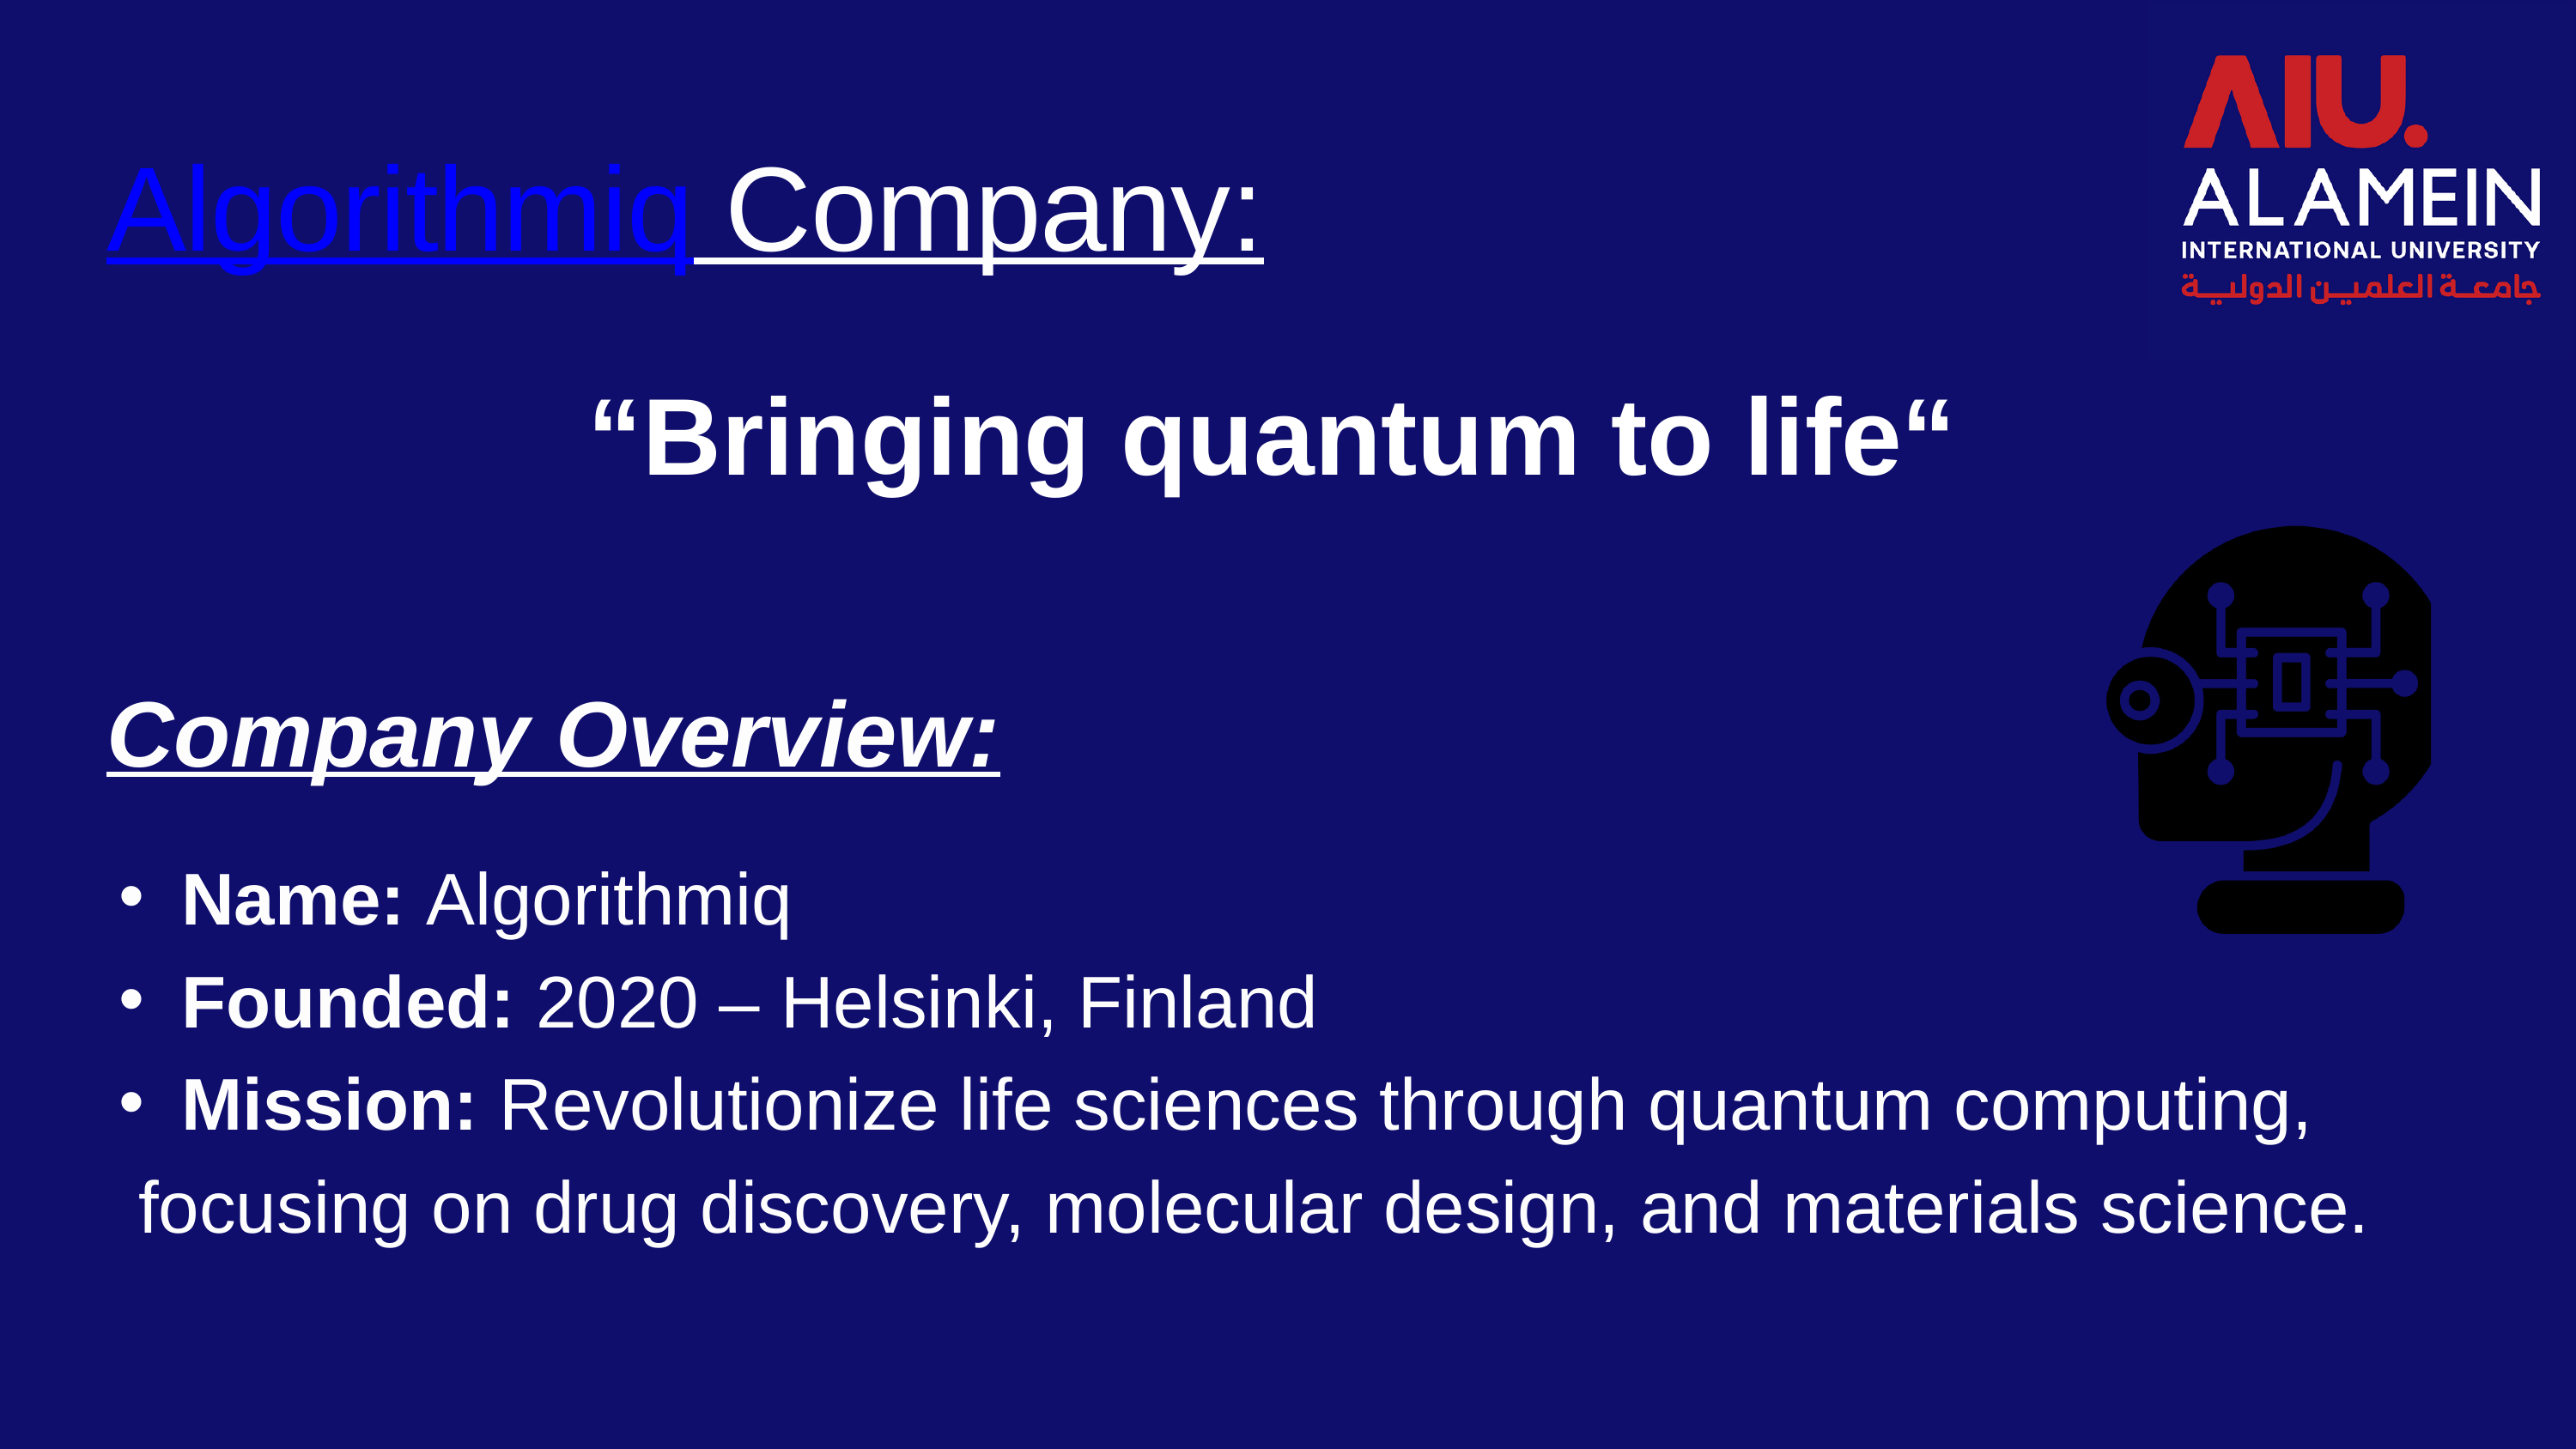

Algorithmiq Company:
“Bringing quantum to life“

Company Overview:
Name: Algorithmiq
Founded: 2020 – Helsinki, Finland
Mission: Revolutionize life sciences through quantum computing,
    focusing on drug discovery, molecular design, and materials science.